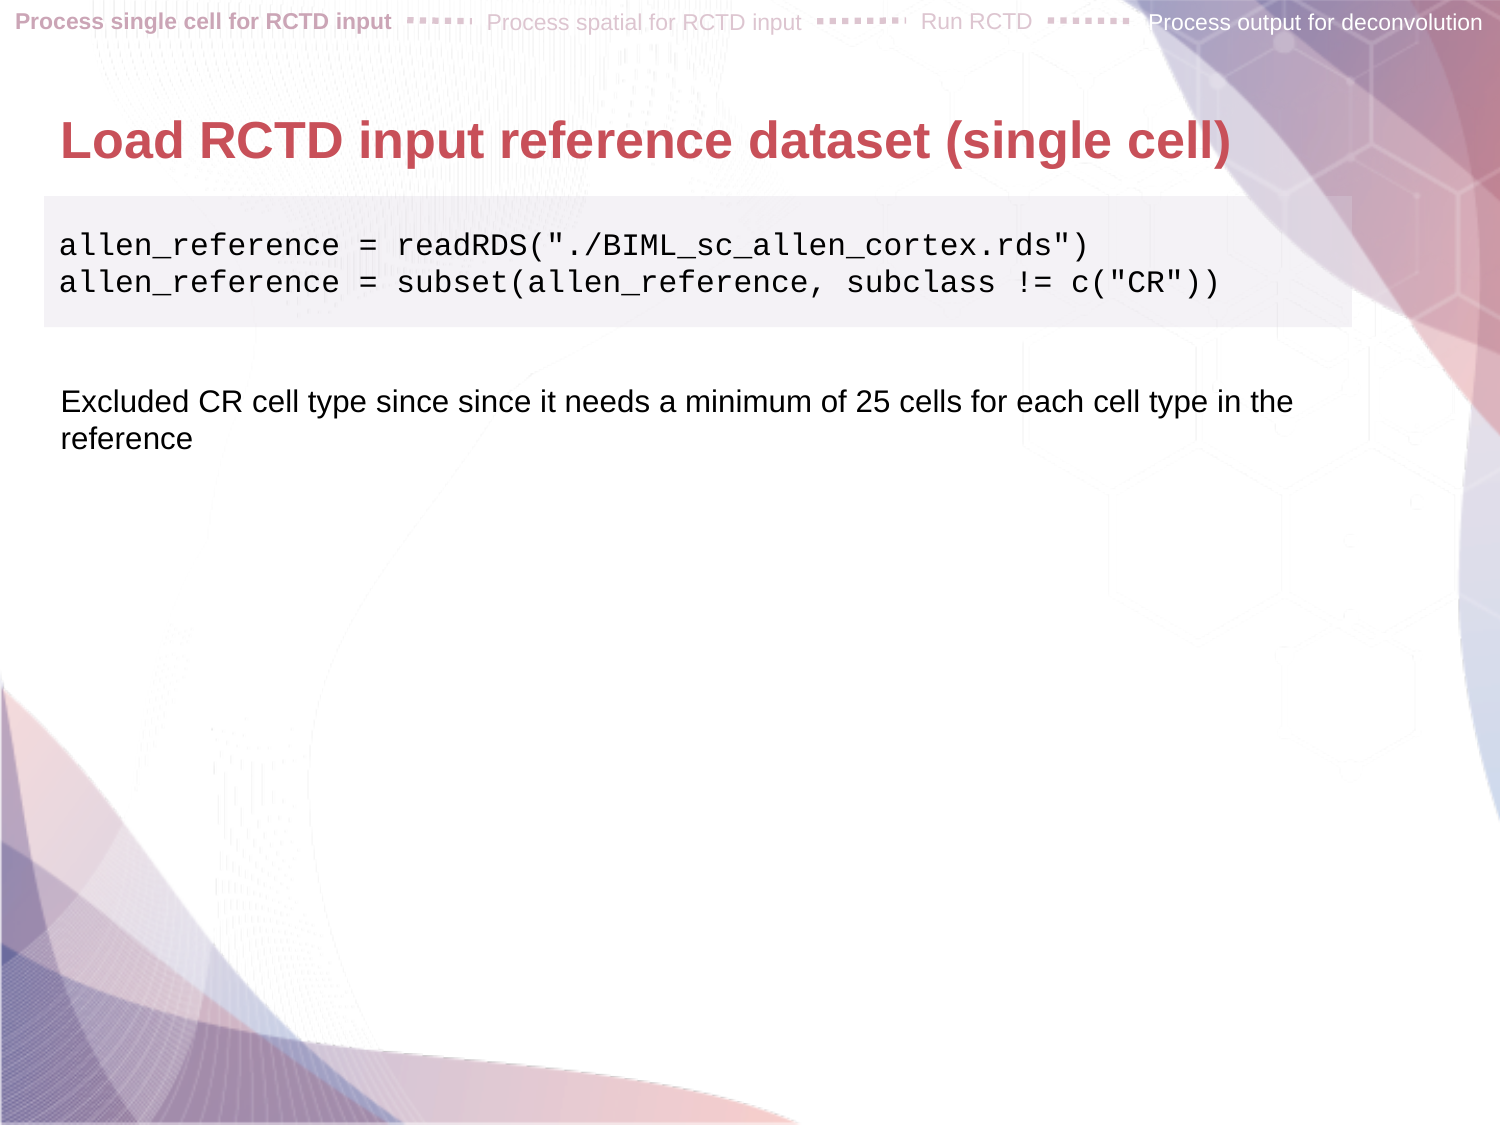

Process single cell for RCTD input
Run RCTD
Process output for deconvolution
Process spatial for RCTD input
# Load RCTD input reference dataset (single cell)
allen_reference = readRDS("./BIML_sc_allen_cortex.rds")
allen_reference = subset(allen_reference, subclass != c("CR"))
Excluded CR cell type since since it needs a minimum of 25 cells for each cell type in the reference